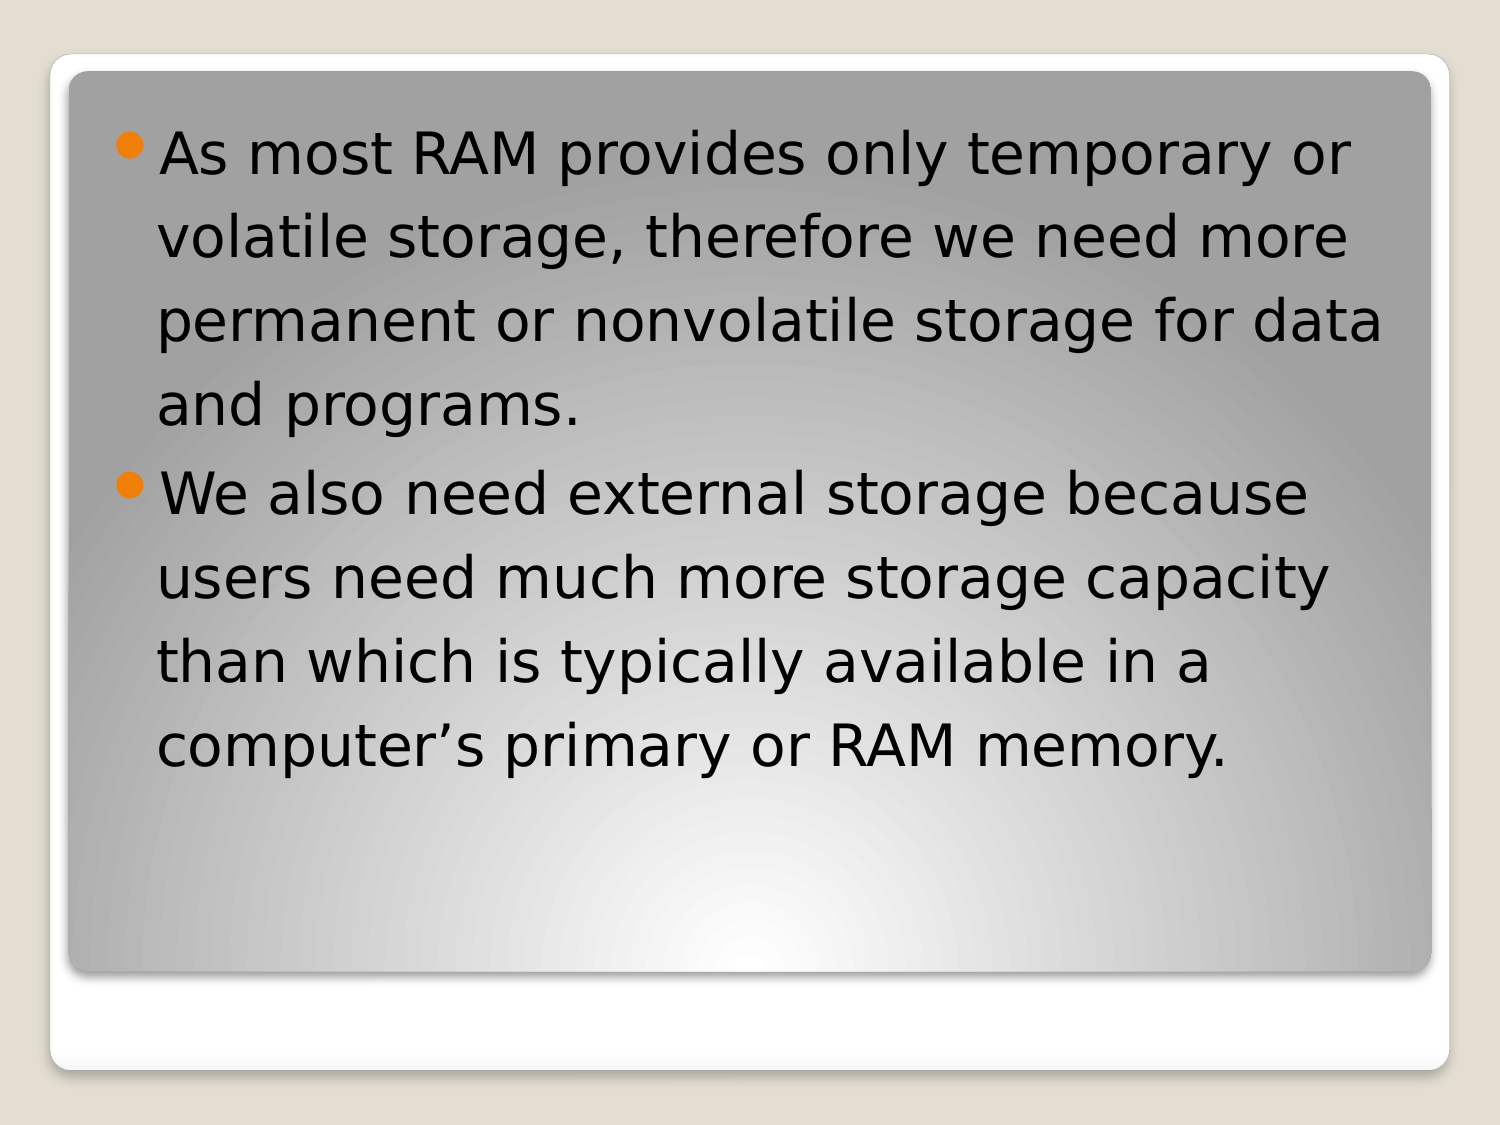

As most RAM provides only temporary or volatile storage, therefore we need more permanent or nonvolatile storage for data and programs.
We also need external storage because users need much more storage capacity than which is typically available in a computer’s primary or RAM memory.